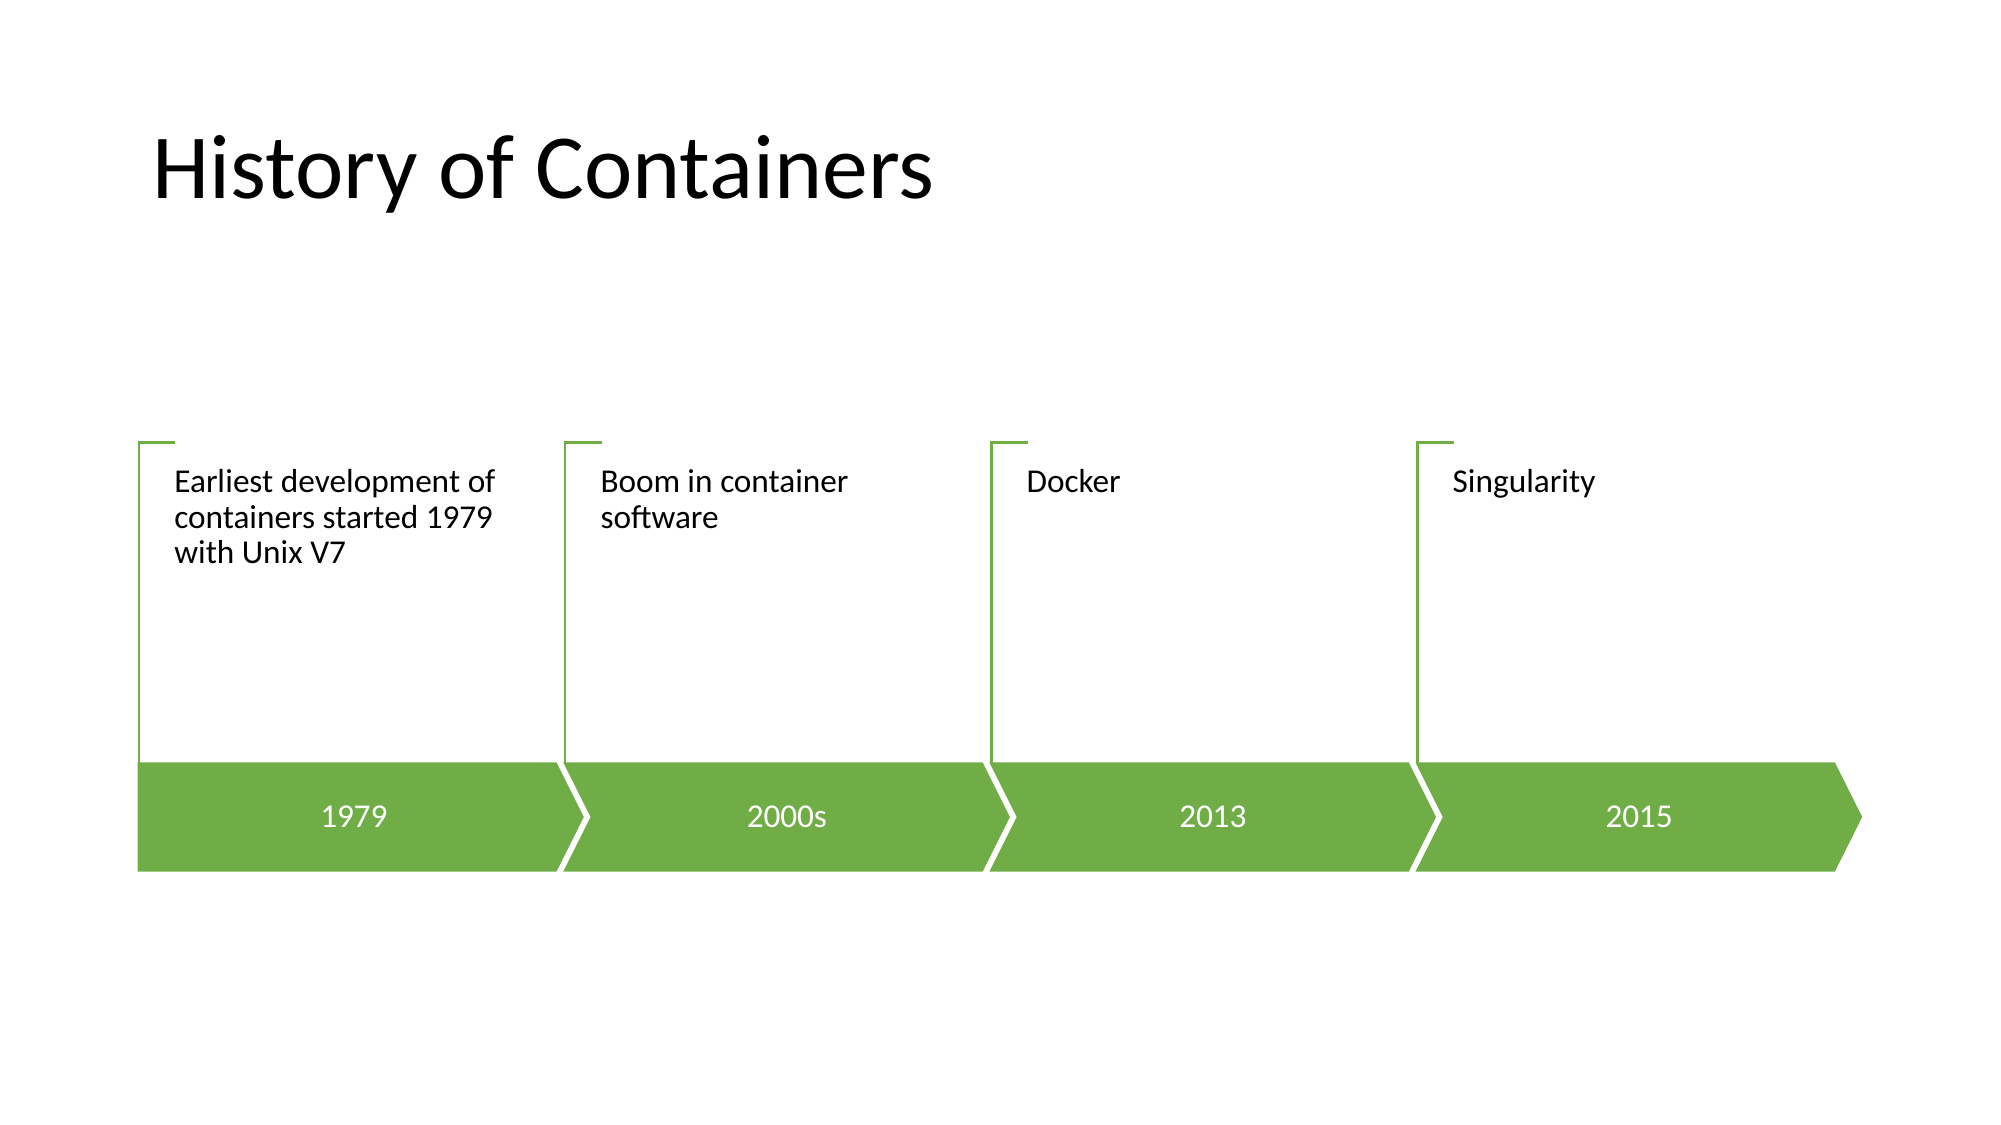

# History of Containers
1979
Earliest development of containers started 1979 with Unix V7
2000s
Boom in container software
2013
Docker
2015
Singularity